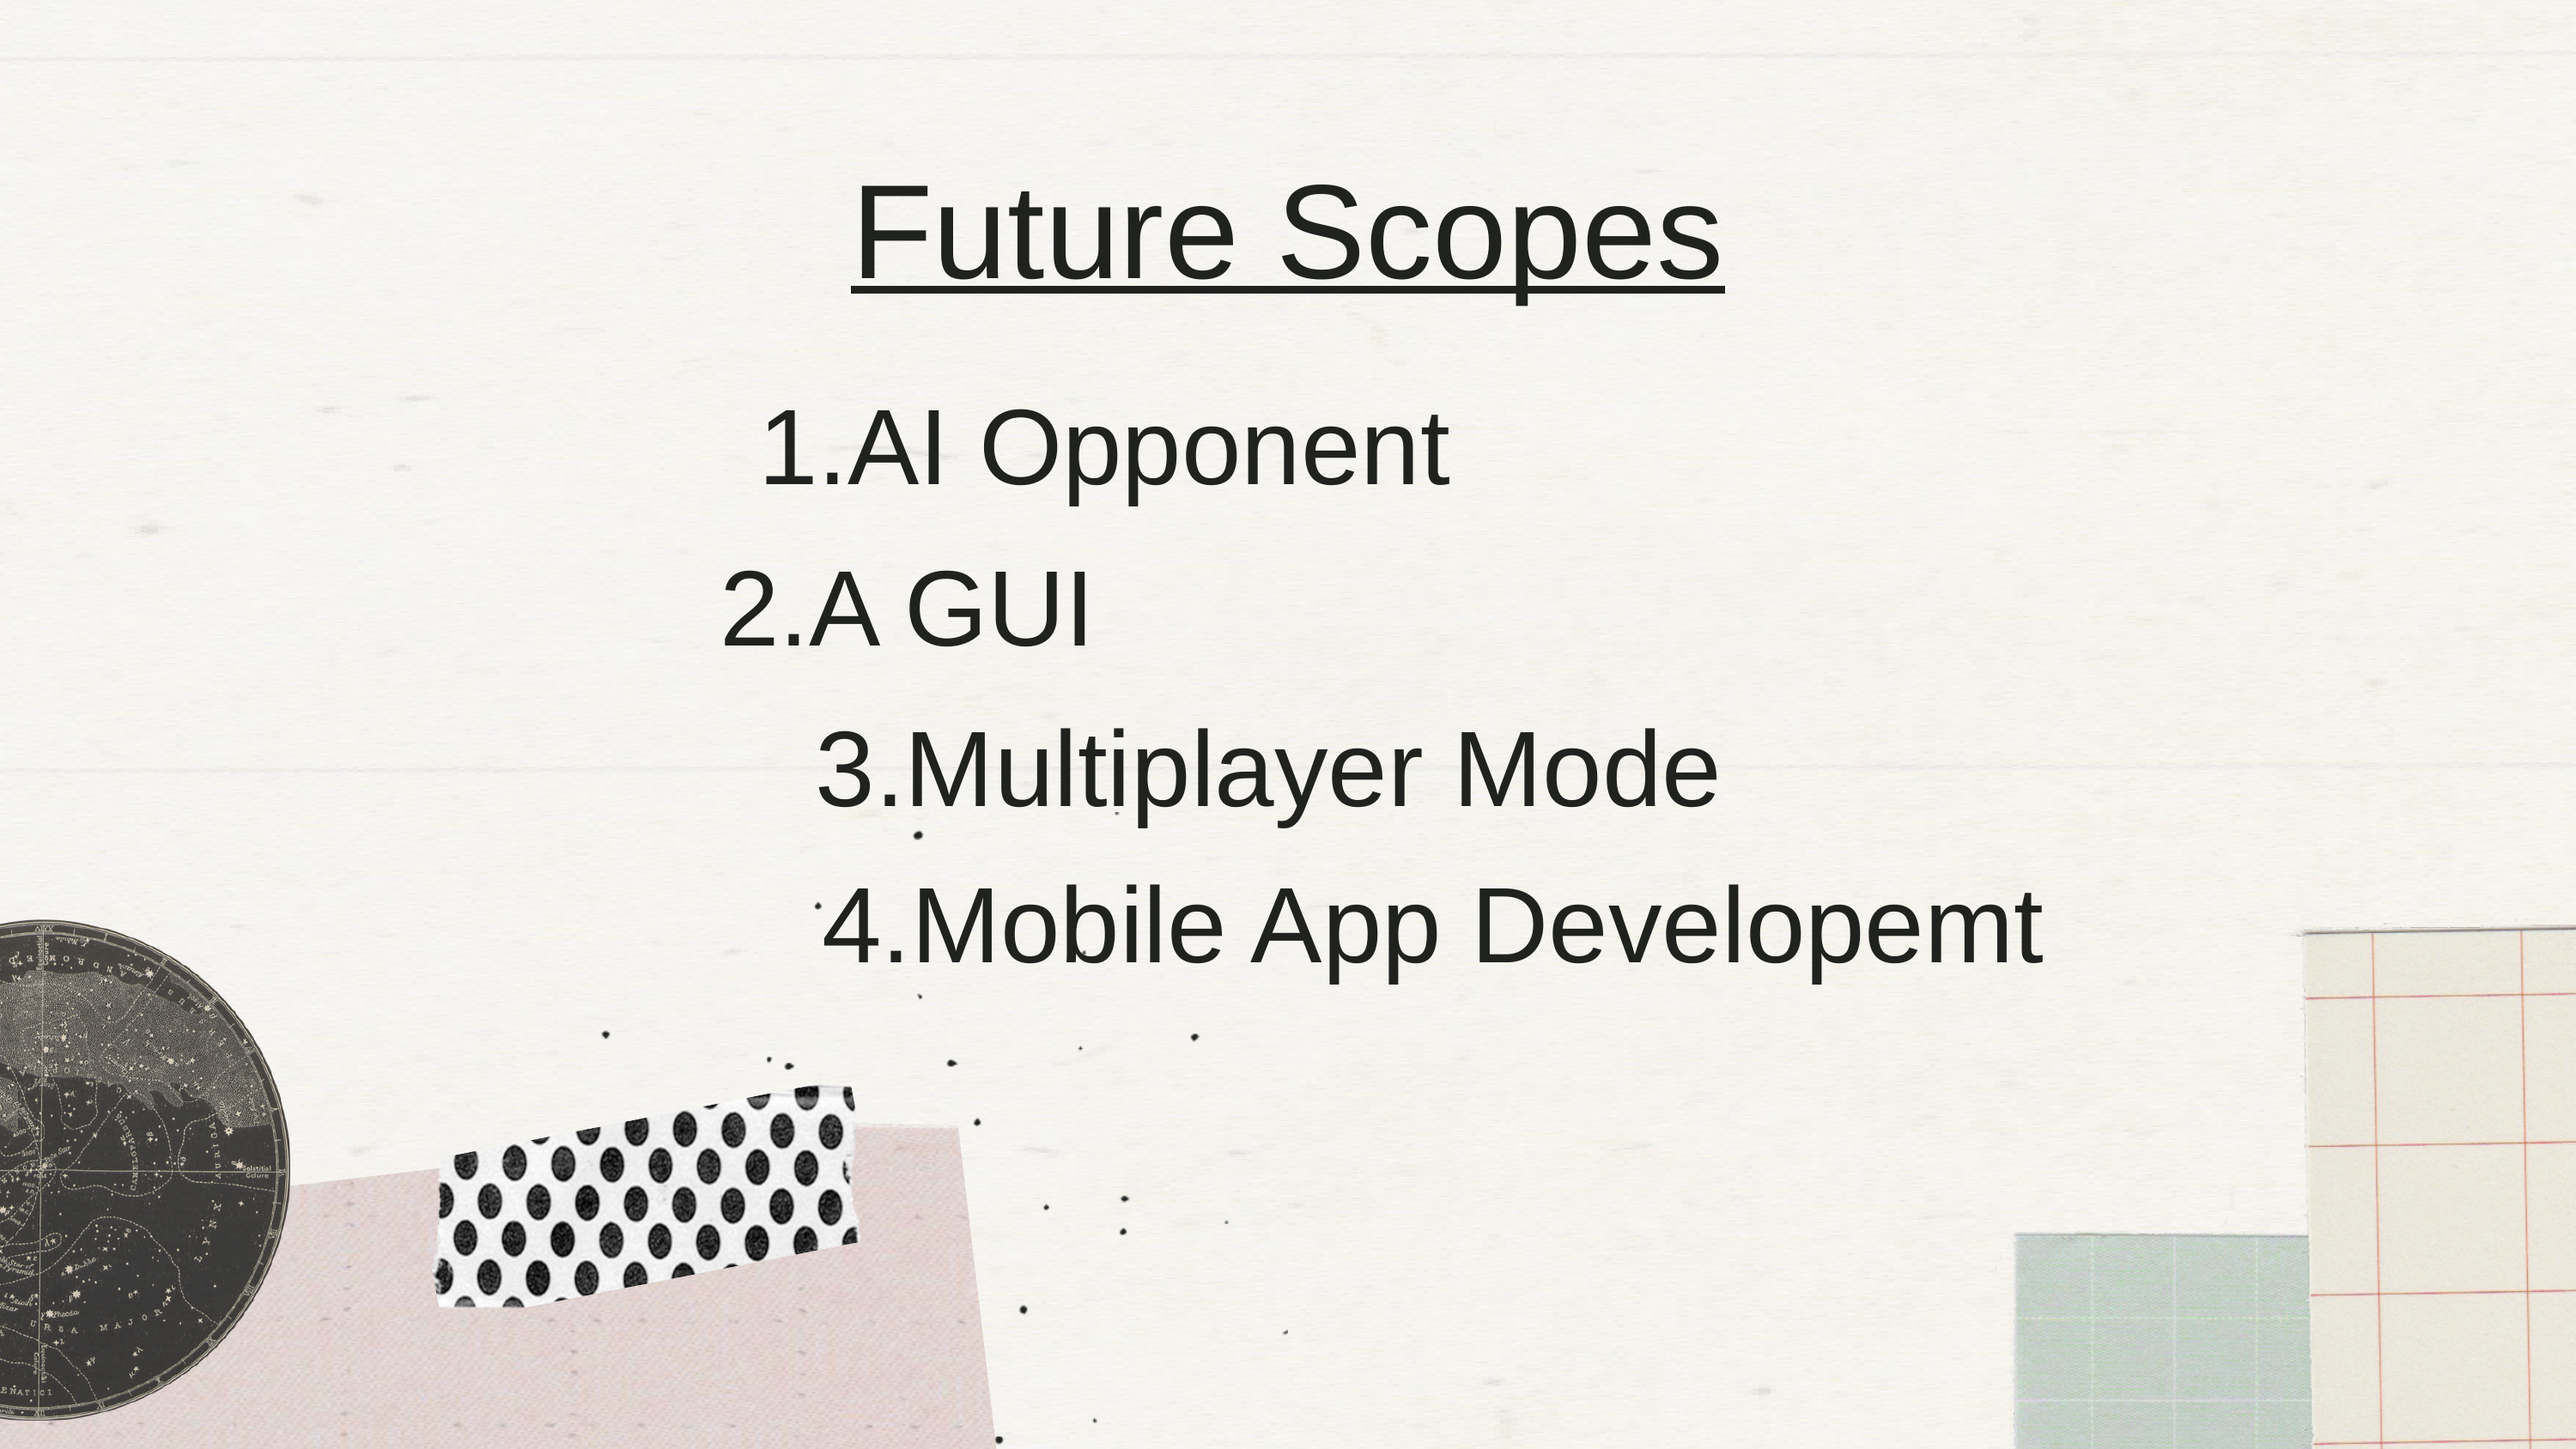

Future Scopes
1.AI Opponent
2.A GUI
3.Multiplayer Mode

4.Mobile App Developemt